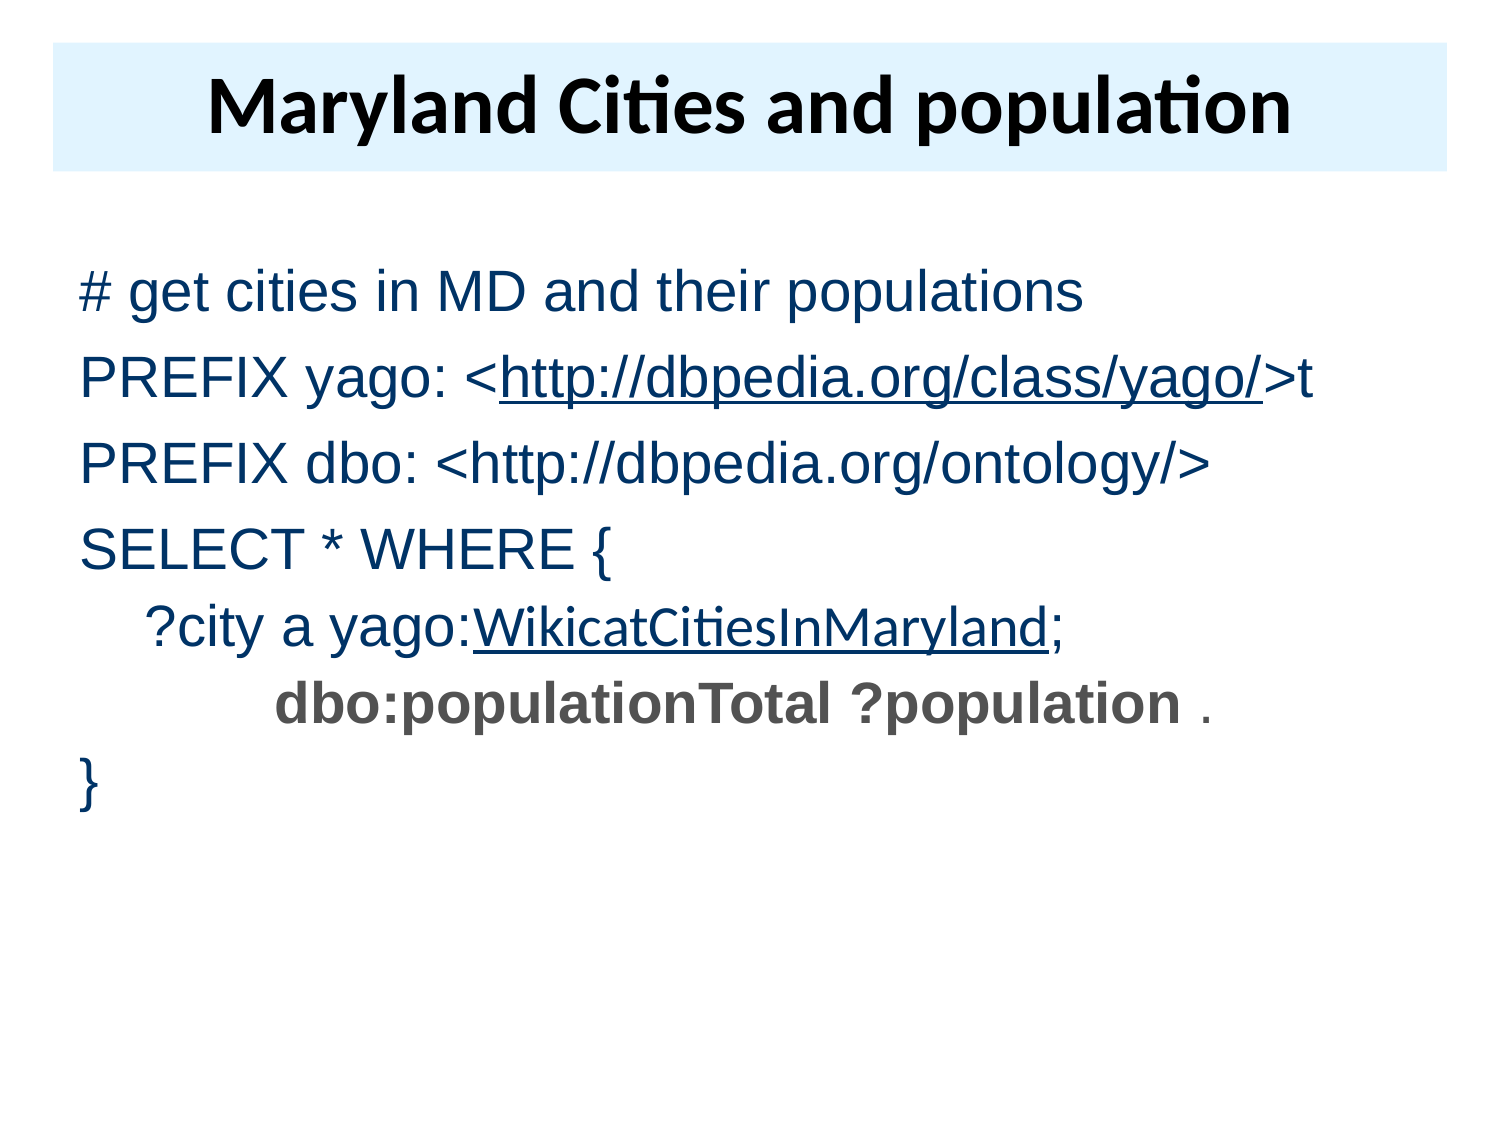

# Maryland Cities and population
# get cities in MD and their populations
PREFIX yago: <http://dbpedia.org/class/yago/>t
PREFIX dbo: <http://dbpedia.org/ontology/>
SELECT * WHERE {
    ?city a yago:WikicatCitiesInMaryland;
            dbo:populationTotal ?population .
}